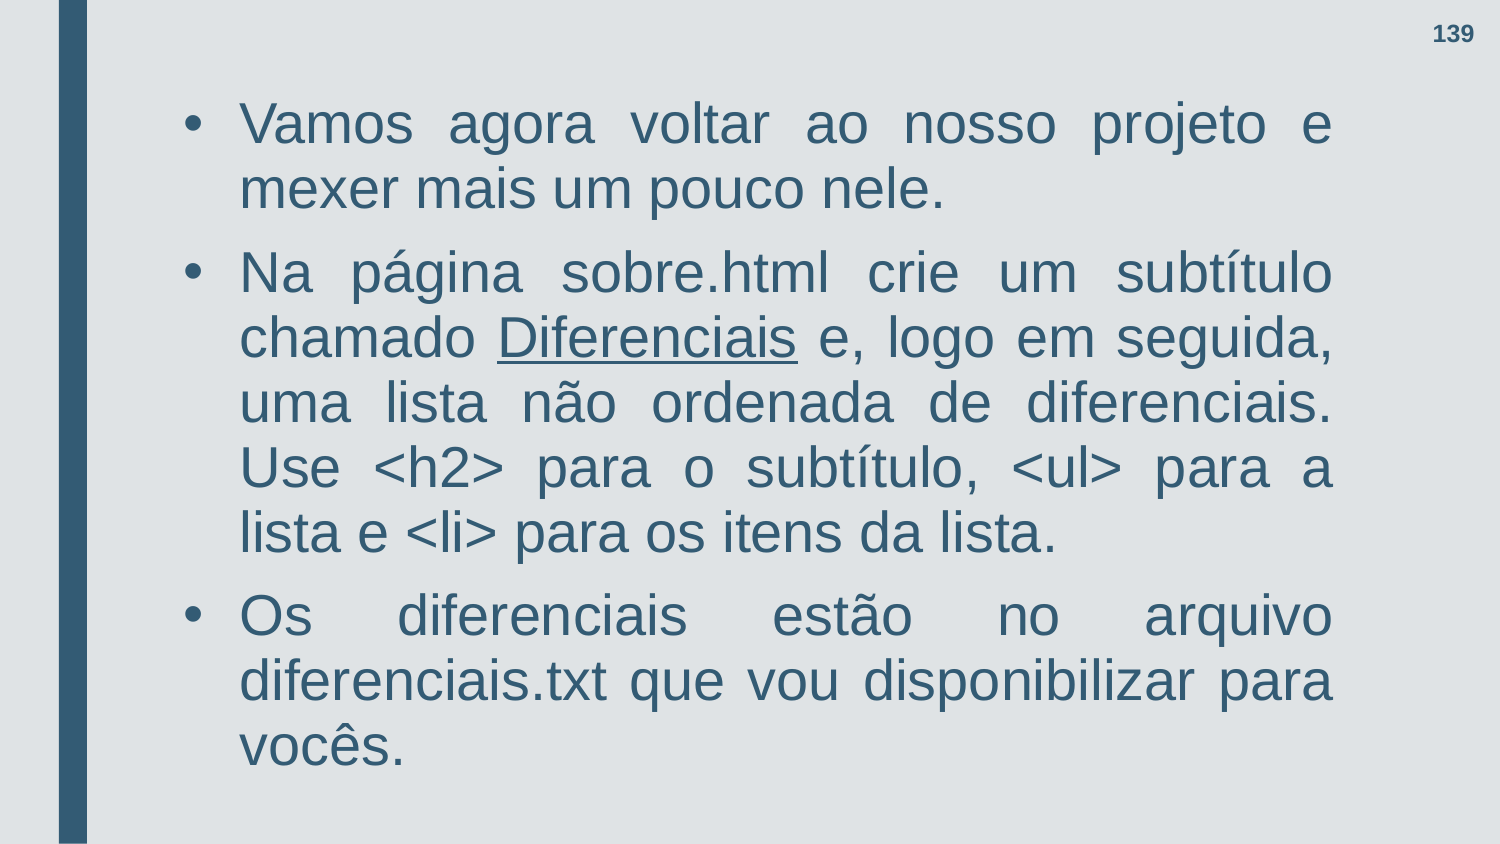

139
Vamos agora voltar ao nosso projeto e mexer mais um pouco nele.
Na página sobre.html crie um subtítulo chamado Diferenciais e, logo em seguida, uma lista não ordenada de diferenciais. Use <h2> para o subtítulo, <ul> para a lista e <li> para os itens da lista.
Os diferenciais estão no arquivo diferenciais.txt que vou disponibilizar para vocês.